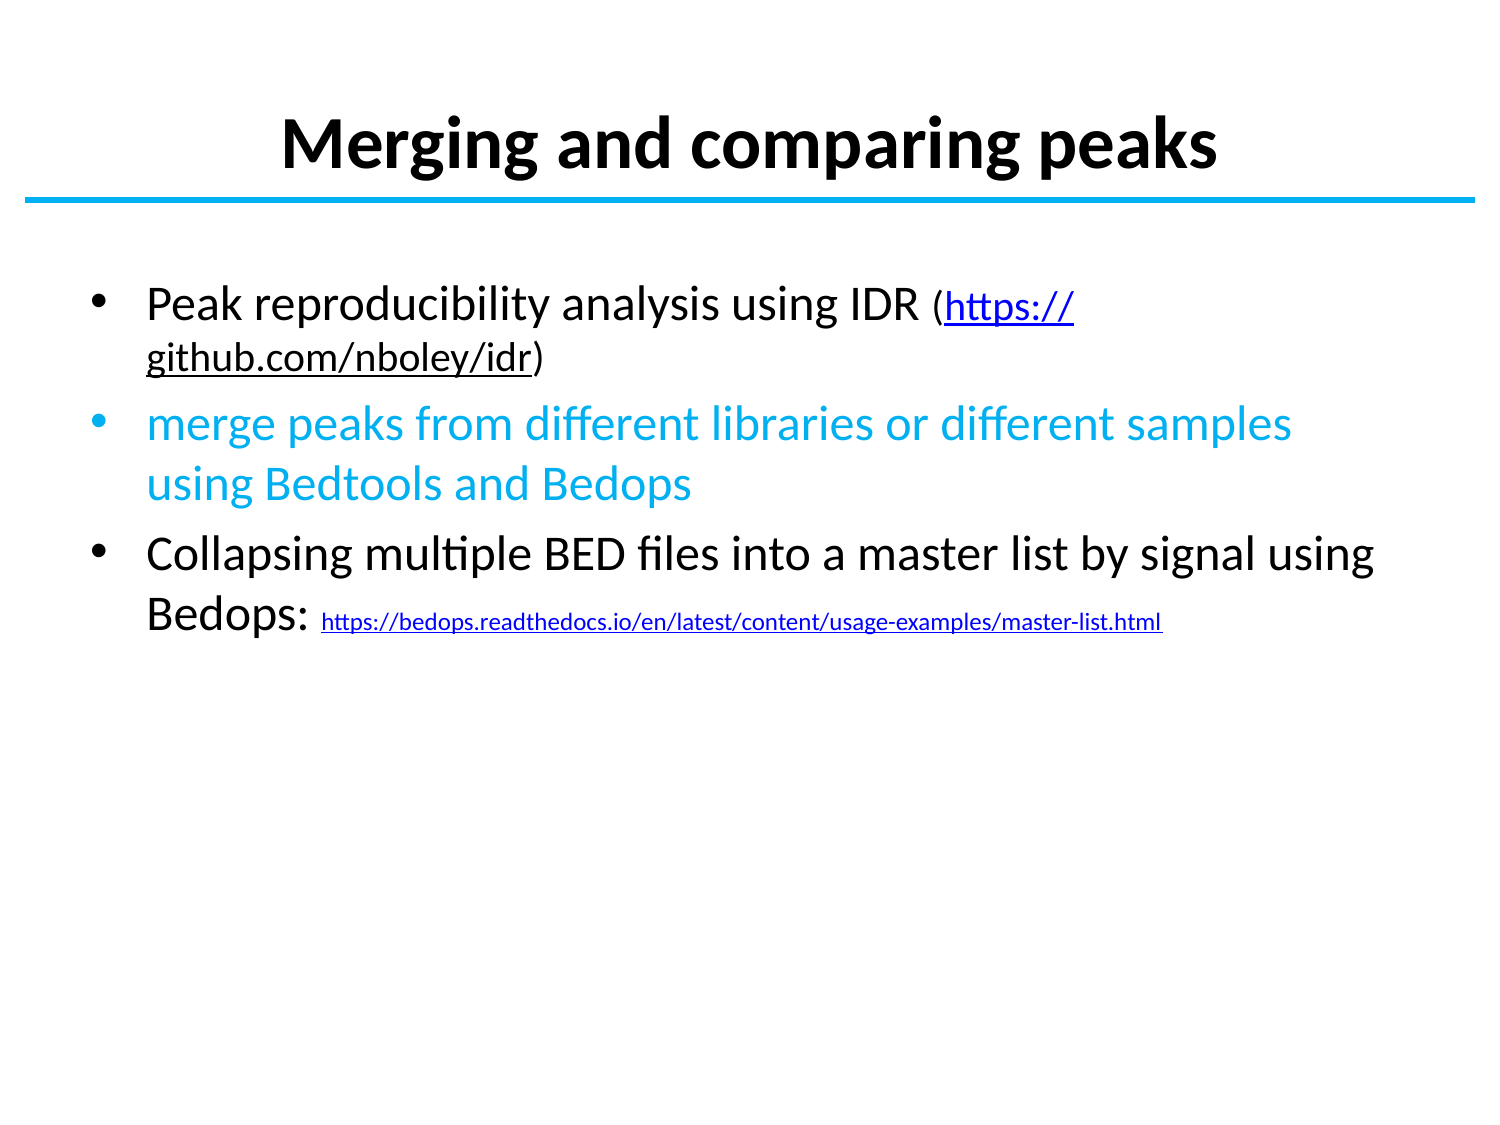

# Merging and comparing peaks
Peak reproducibility analysis using IDR (https://github.com/nboley/idr)
merge peaks from different libraries or different samples using Bedtools and Bedops
Collapsing multiple BED files into a master list by signal using Bedops: https://bedops.readthedocs.io/en/latest/content/usage-examples/master-list.html